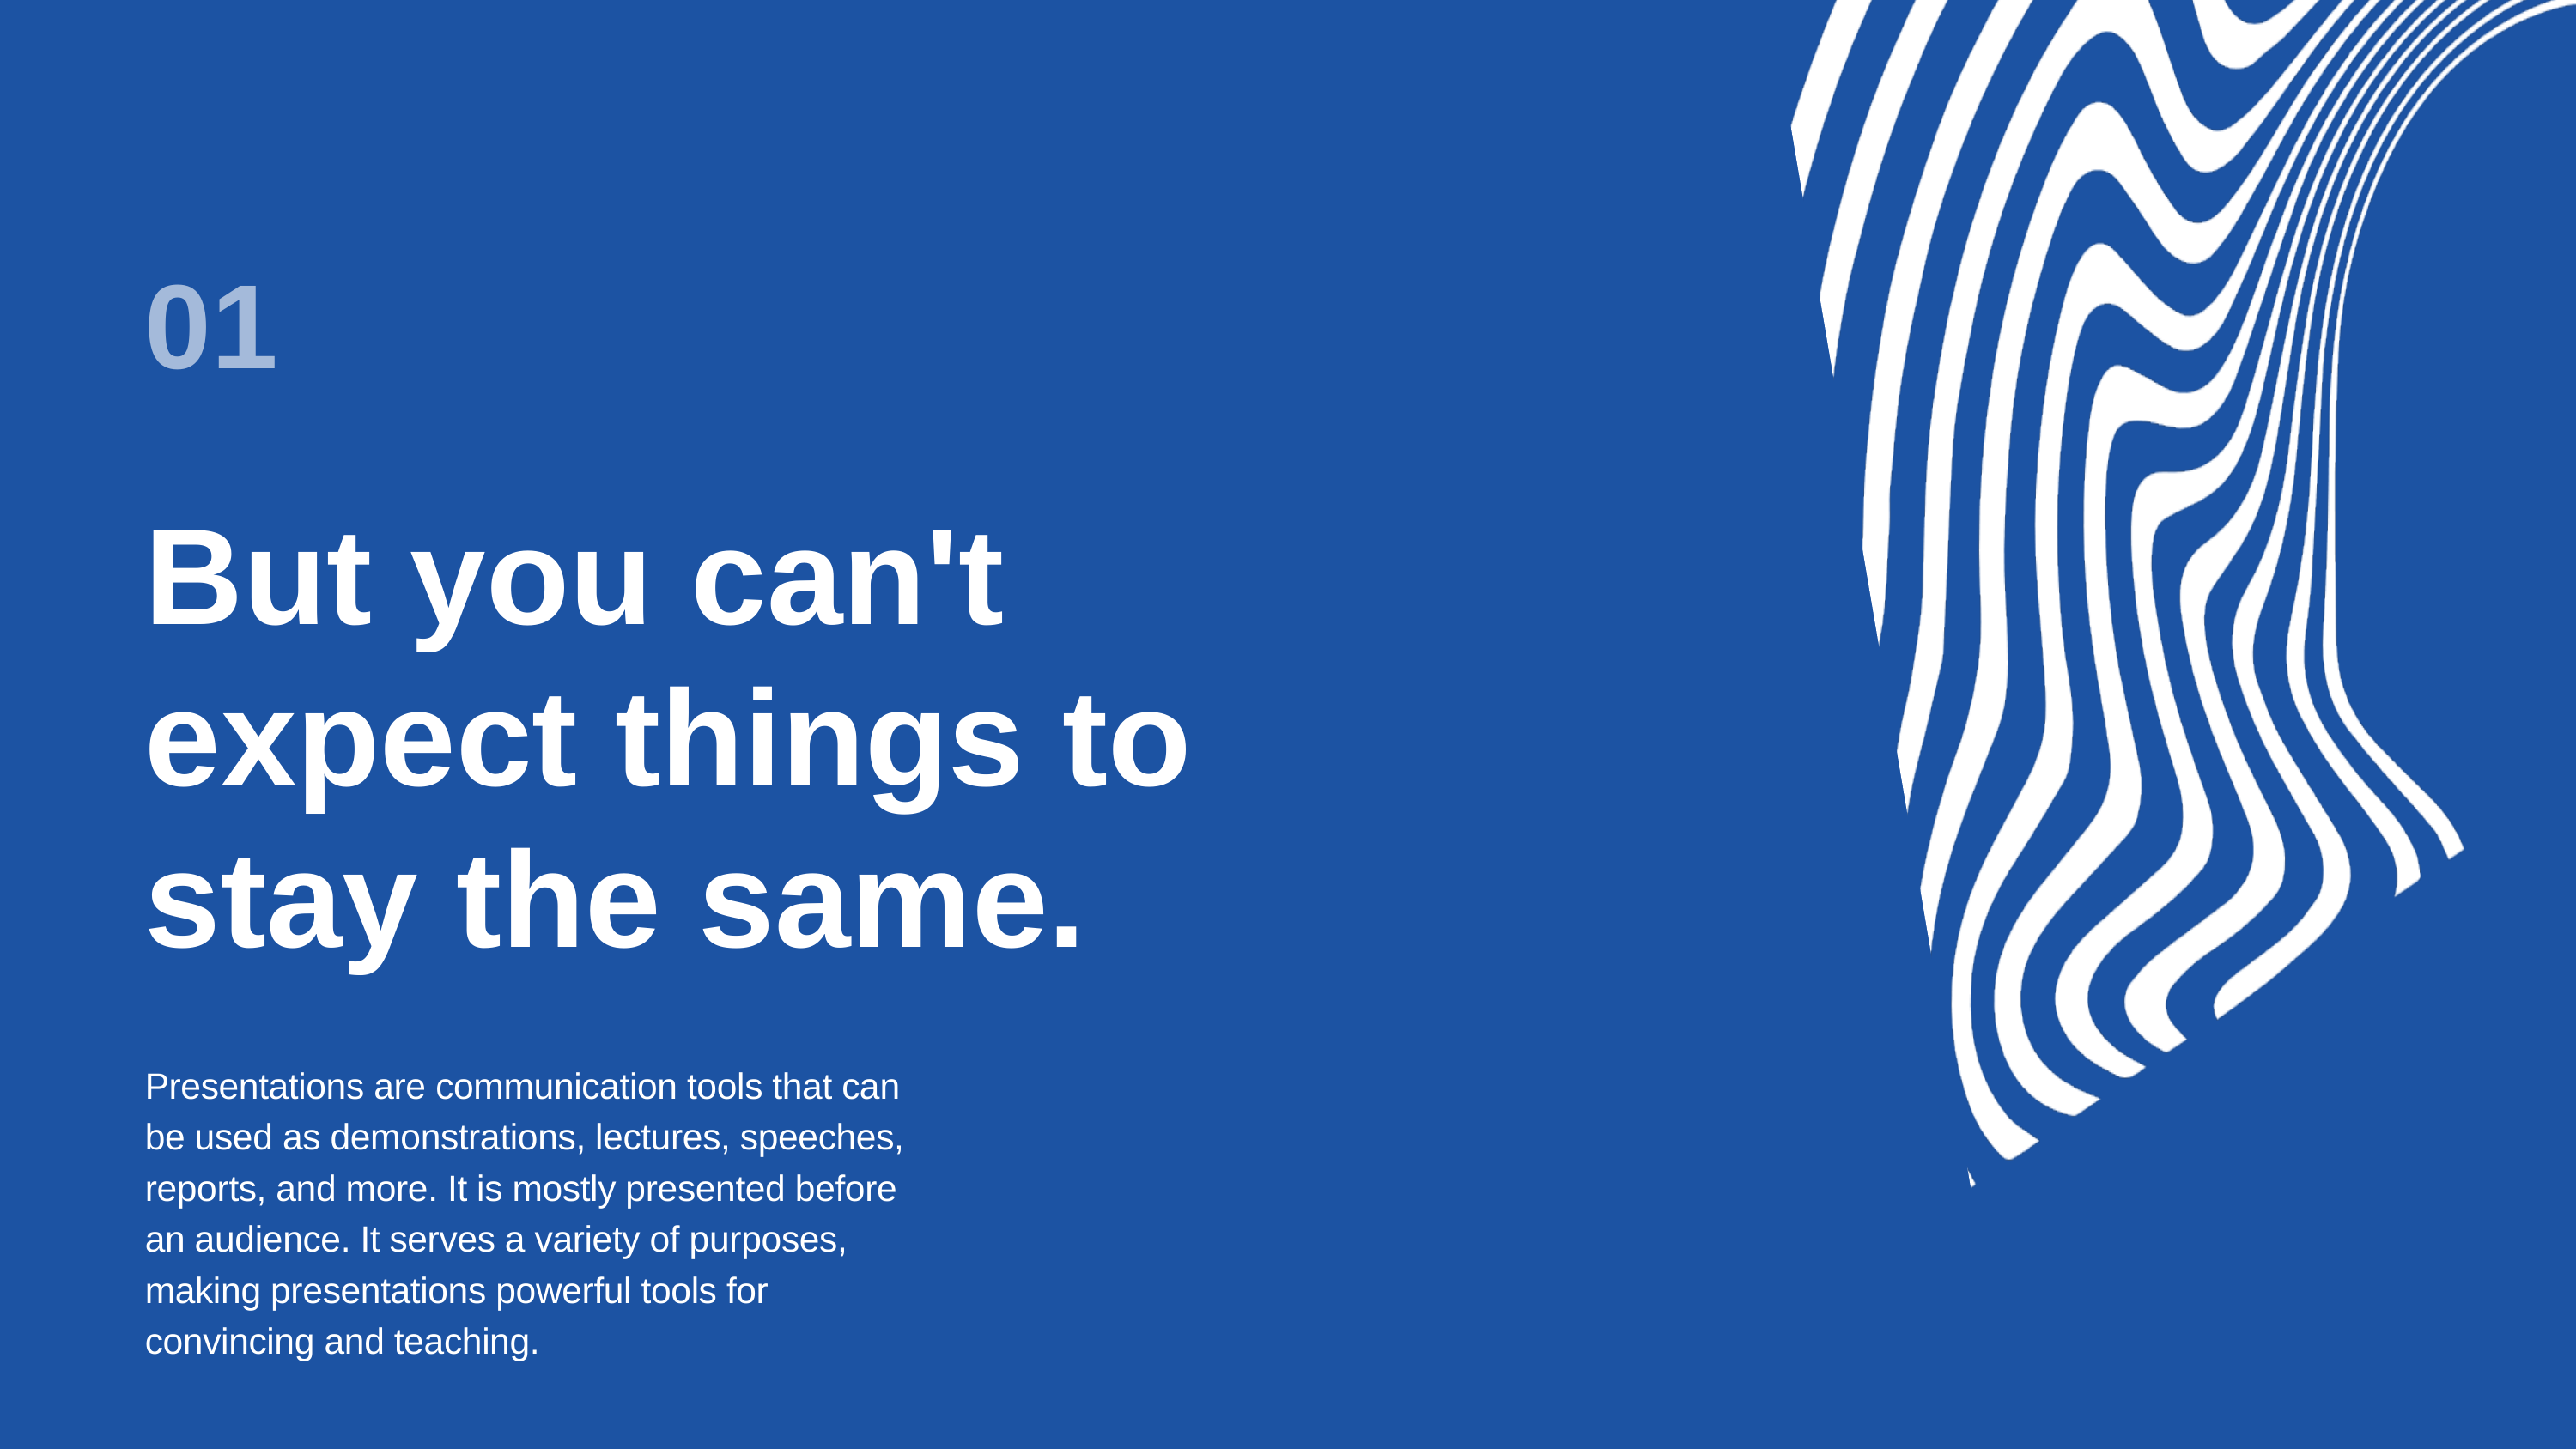

01
But you can't expect things to stay the same.
Presentations are communication tools that can be used as demonstrations, lectures, speeches, reports, and more. It is mostly presented before an audience. It serves a variety of purposes, making presentations powerful tools for convincing and teaching.